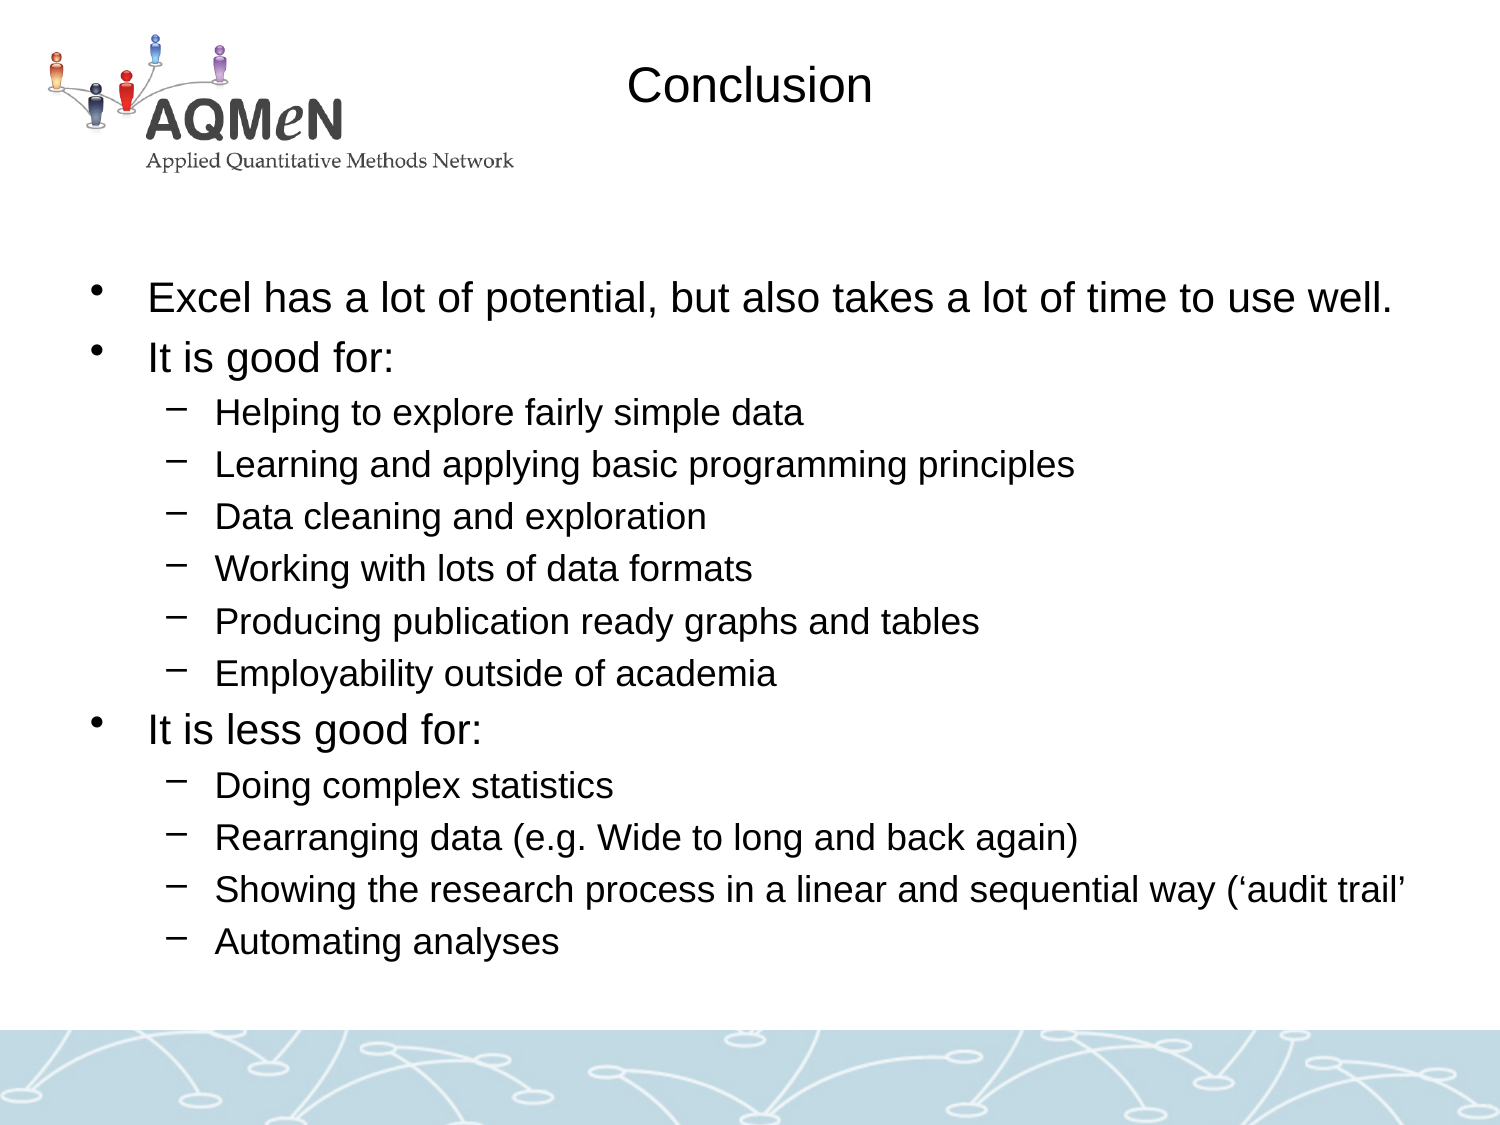

# Conclusion
Excel has a lot of potential, but also takes a lot of time to use well.
It is good for:
Helping to explore fairly simple data
Learning and applying basic programming principles
Data cleaning and exploration
Working with lots of data formats
Producing publication ready graphs and tables
Employability outside of academia
It is less good for:
Doing complex statistics
Rearranging data (e.g. Wide to long and back again)
Showing the research process in a linear and sequential way (‘audit trail’
Automating analyses